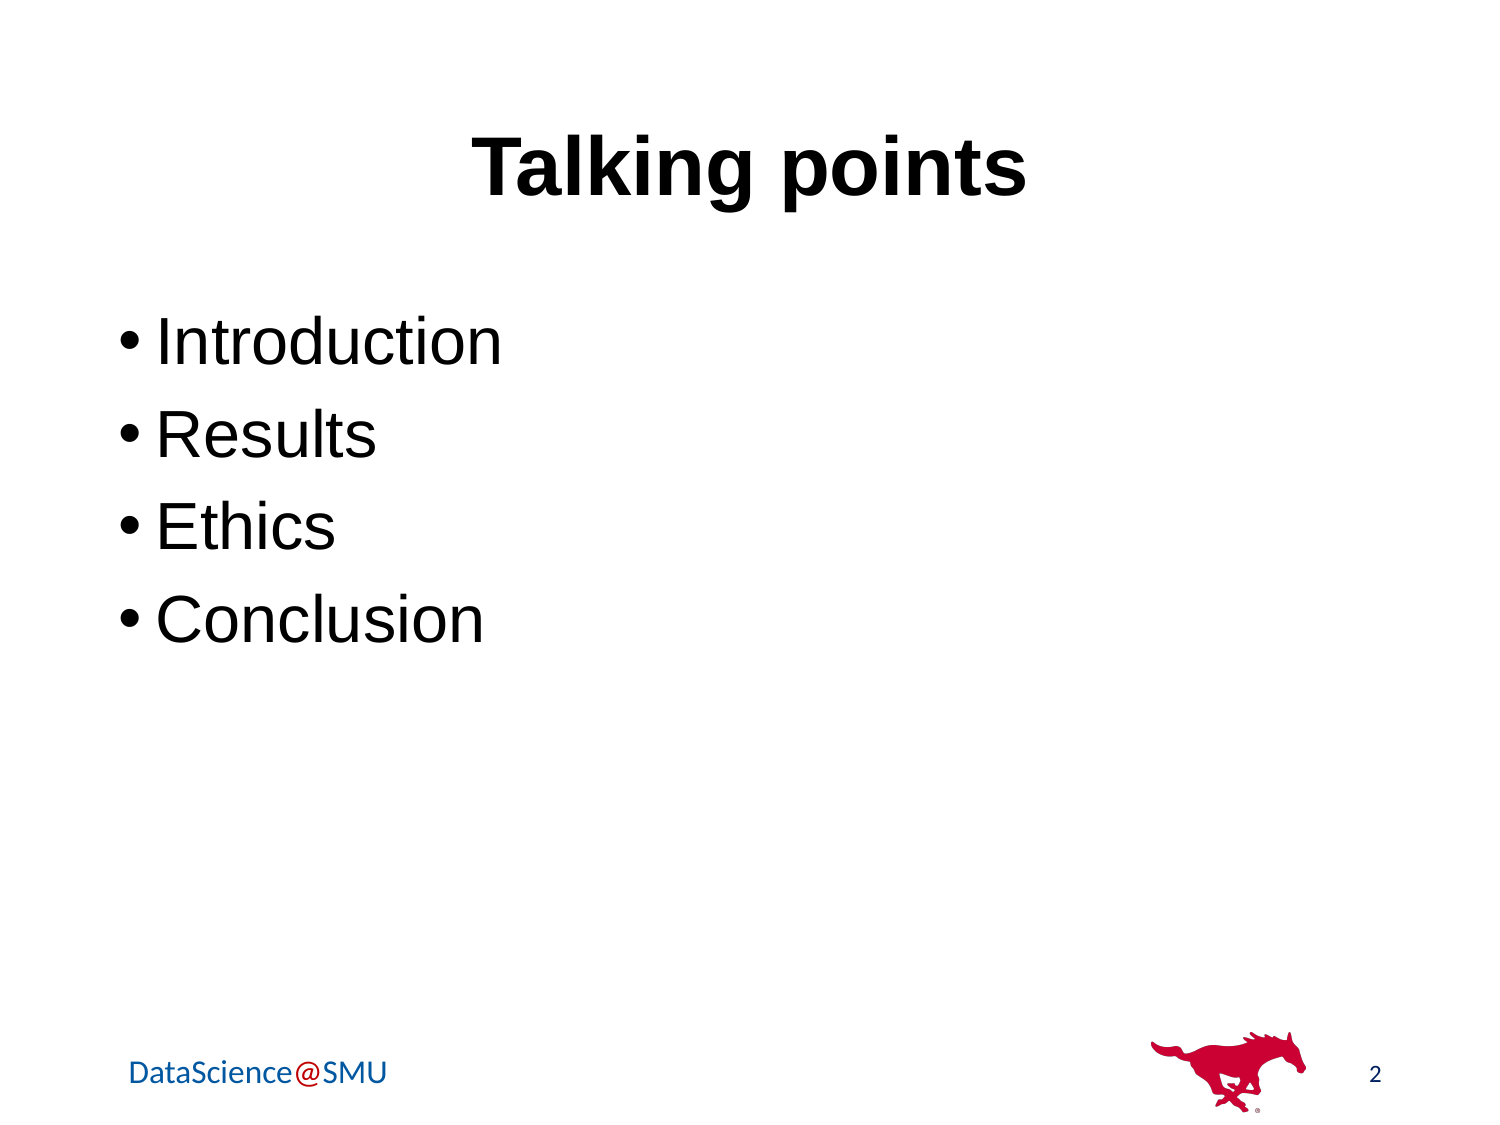

# Talking points
Introduction
Results
Ethics
Conclusion
2